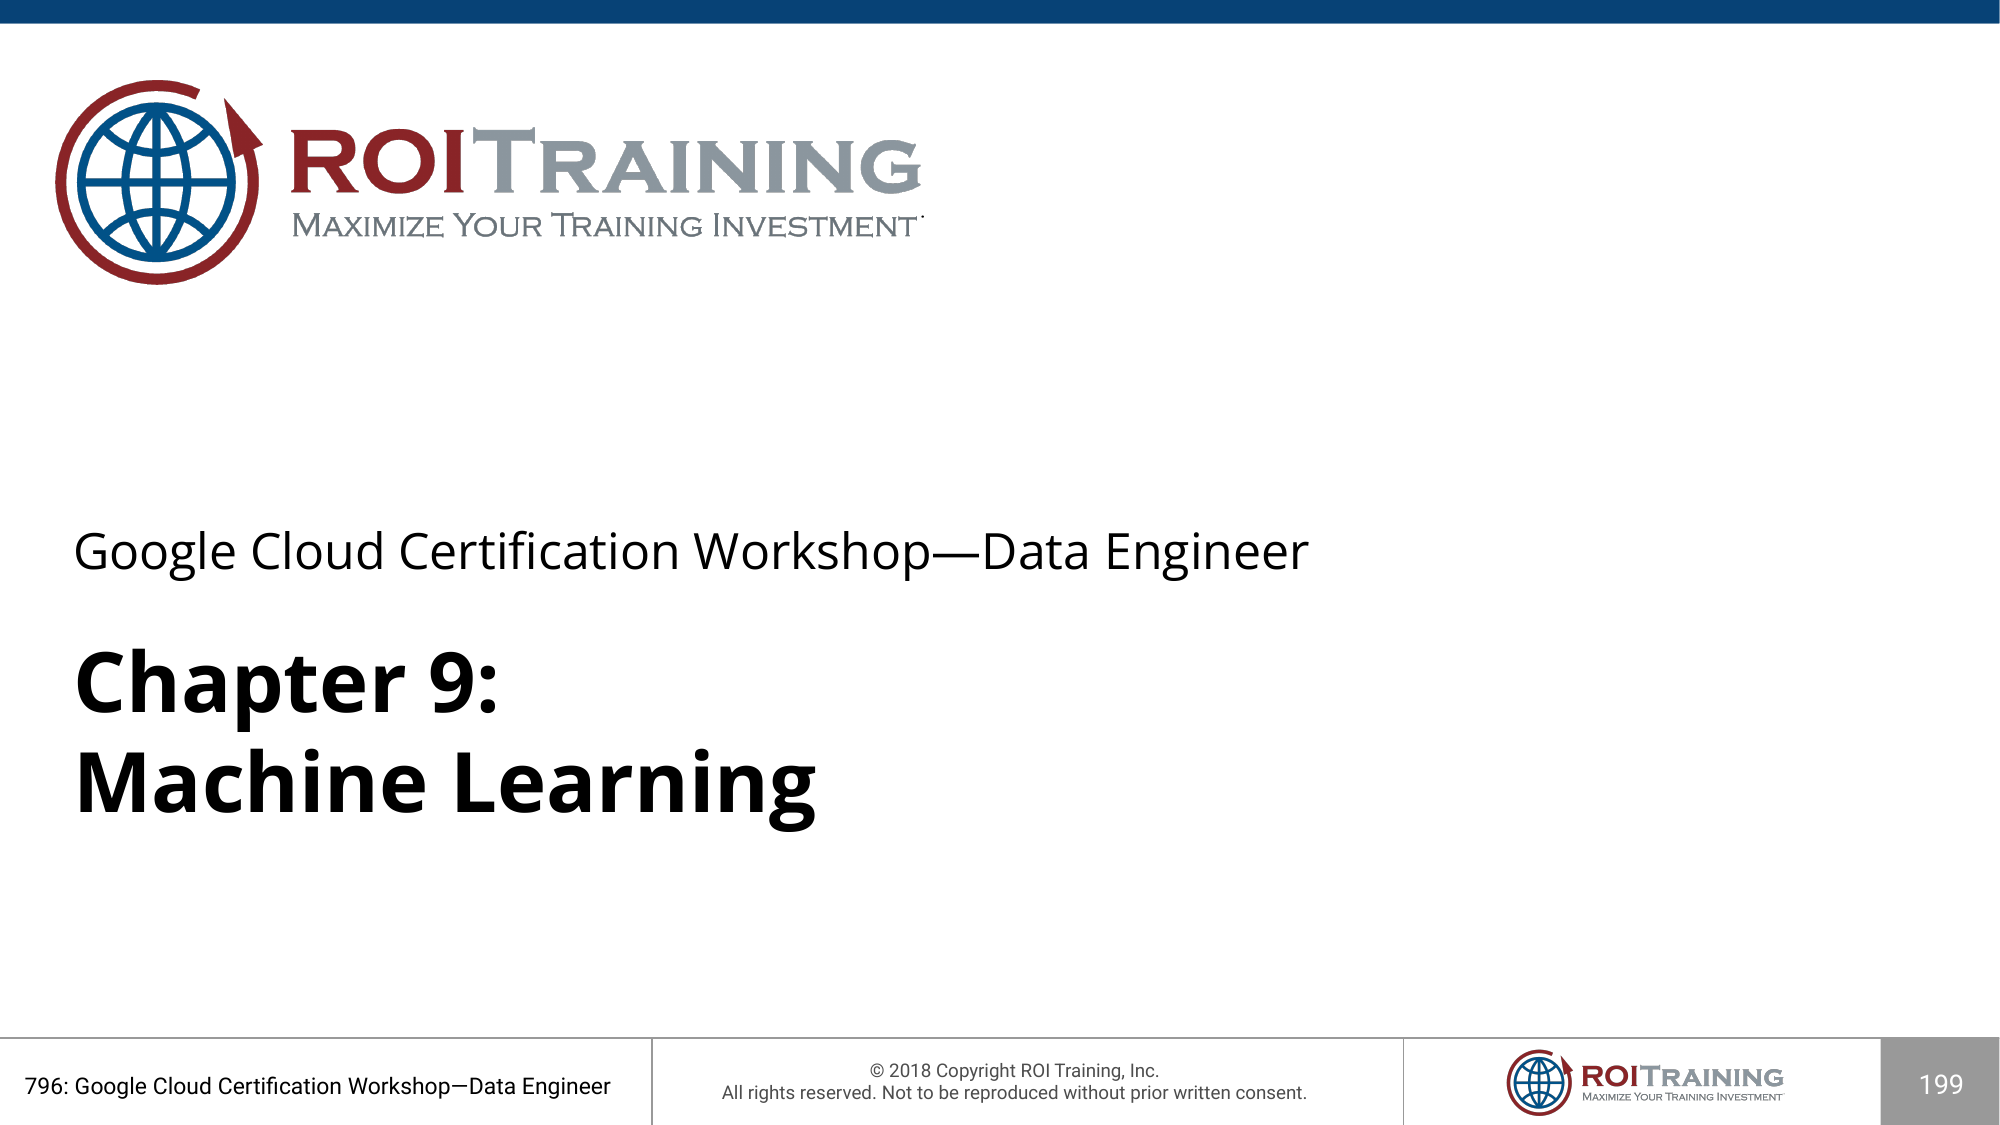

Google Cloud Certification Workshop—Data Engineer
Chapter 9:
Machine Learning